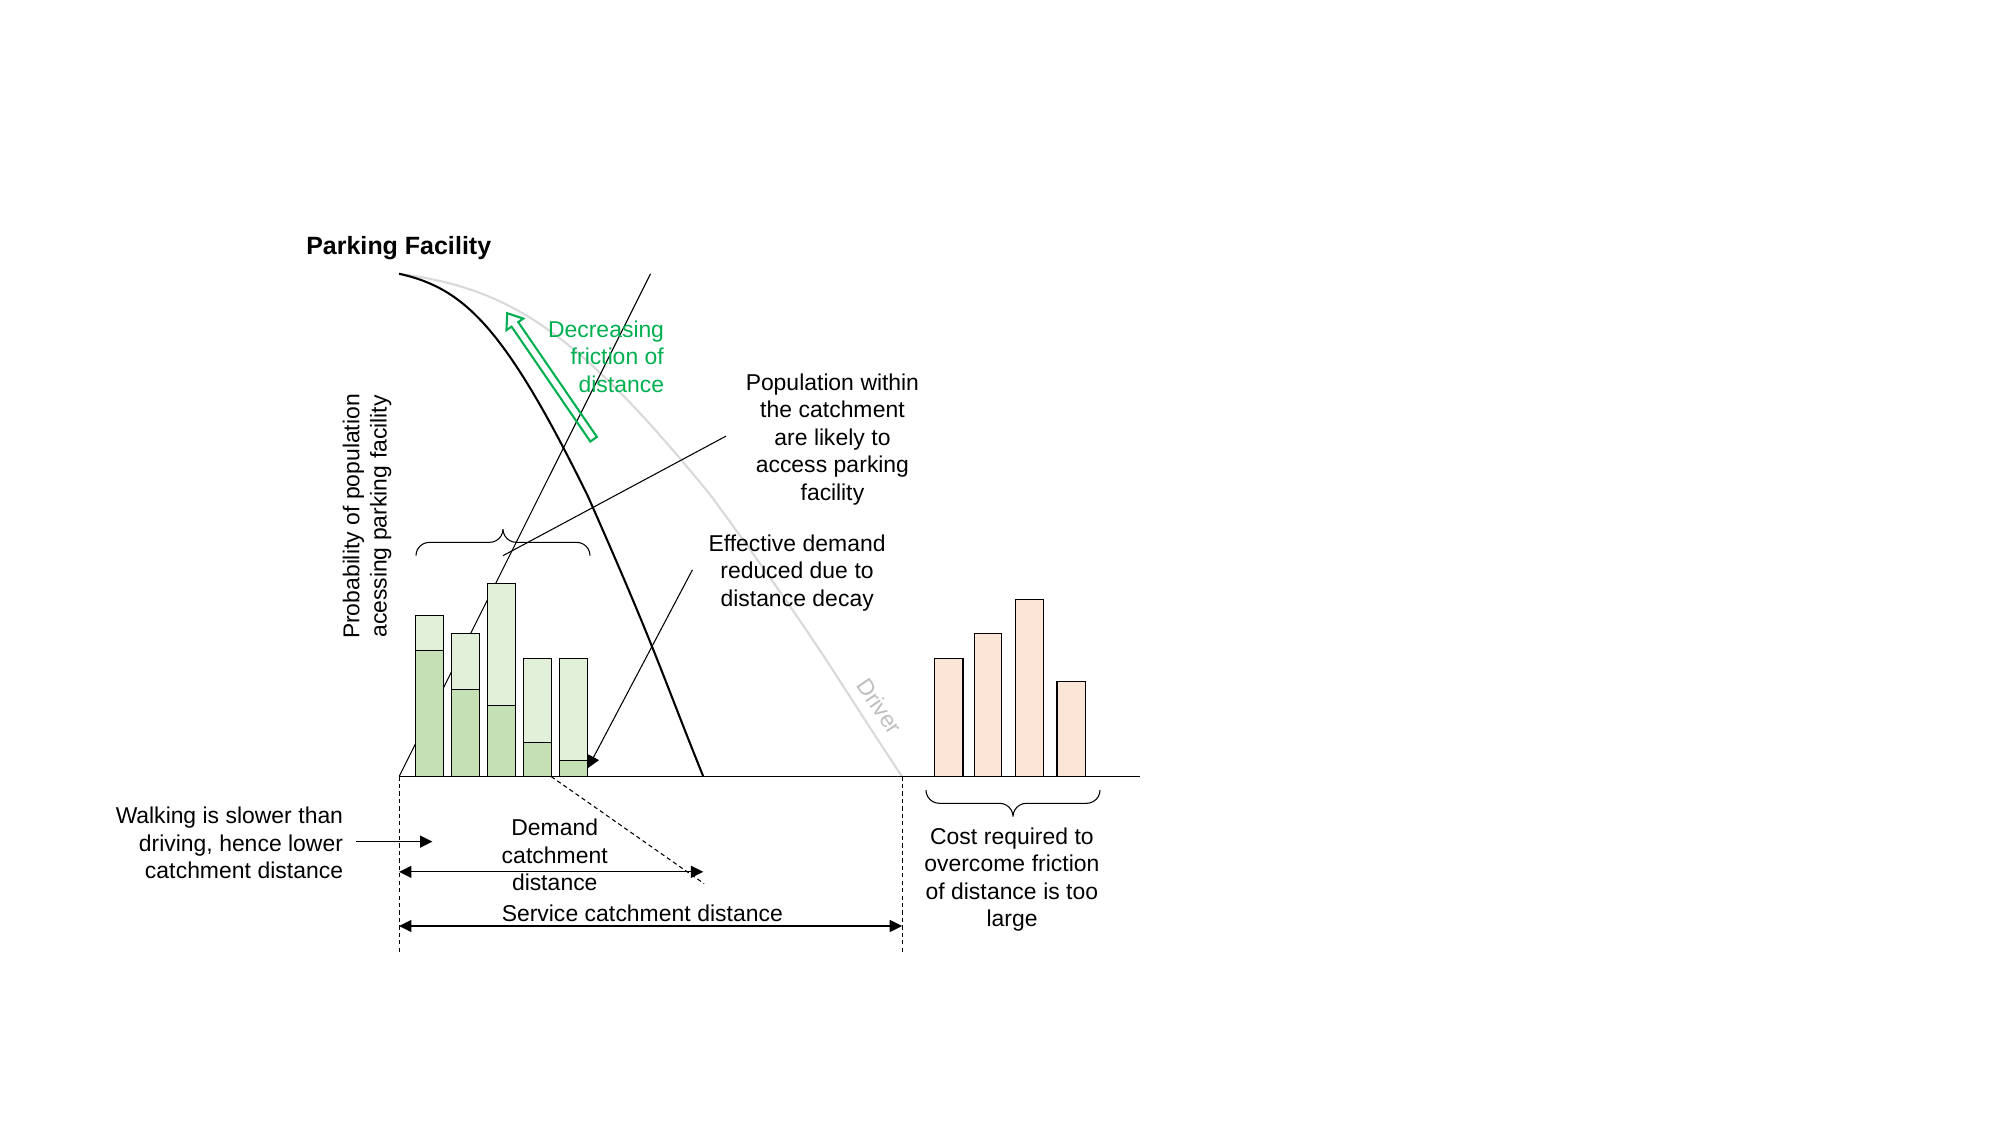

Parking Facility

Decreasing friction of distance
Population within the catchment are likely to access parking facility

Probability of population acessing parking facility
Effective demand reduced due to distance decay

Driver

Walking is slower than driving, hence lower catchment distance
Demand catchment distance
Cost required to overcome friction of distance is too large
Service catchment distance